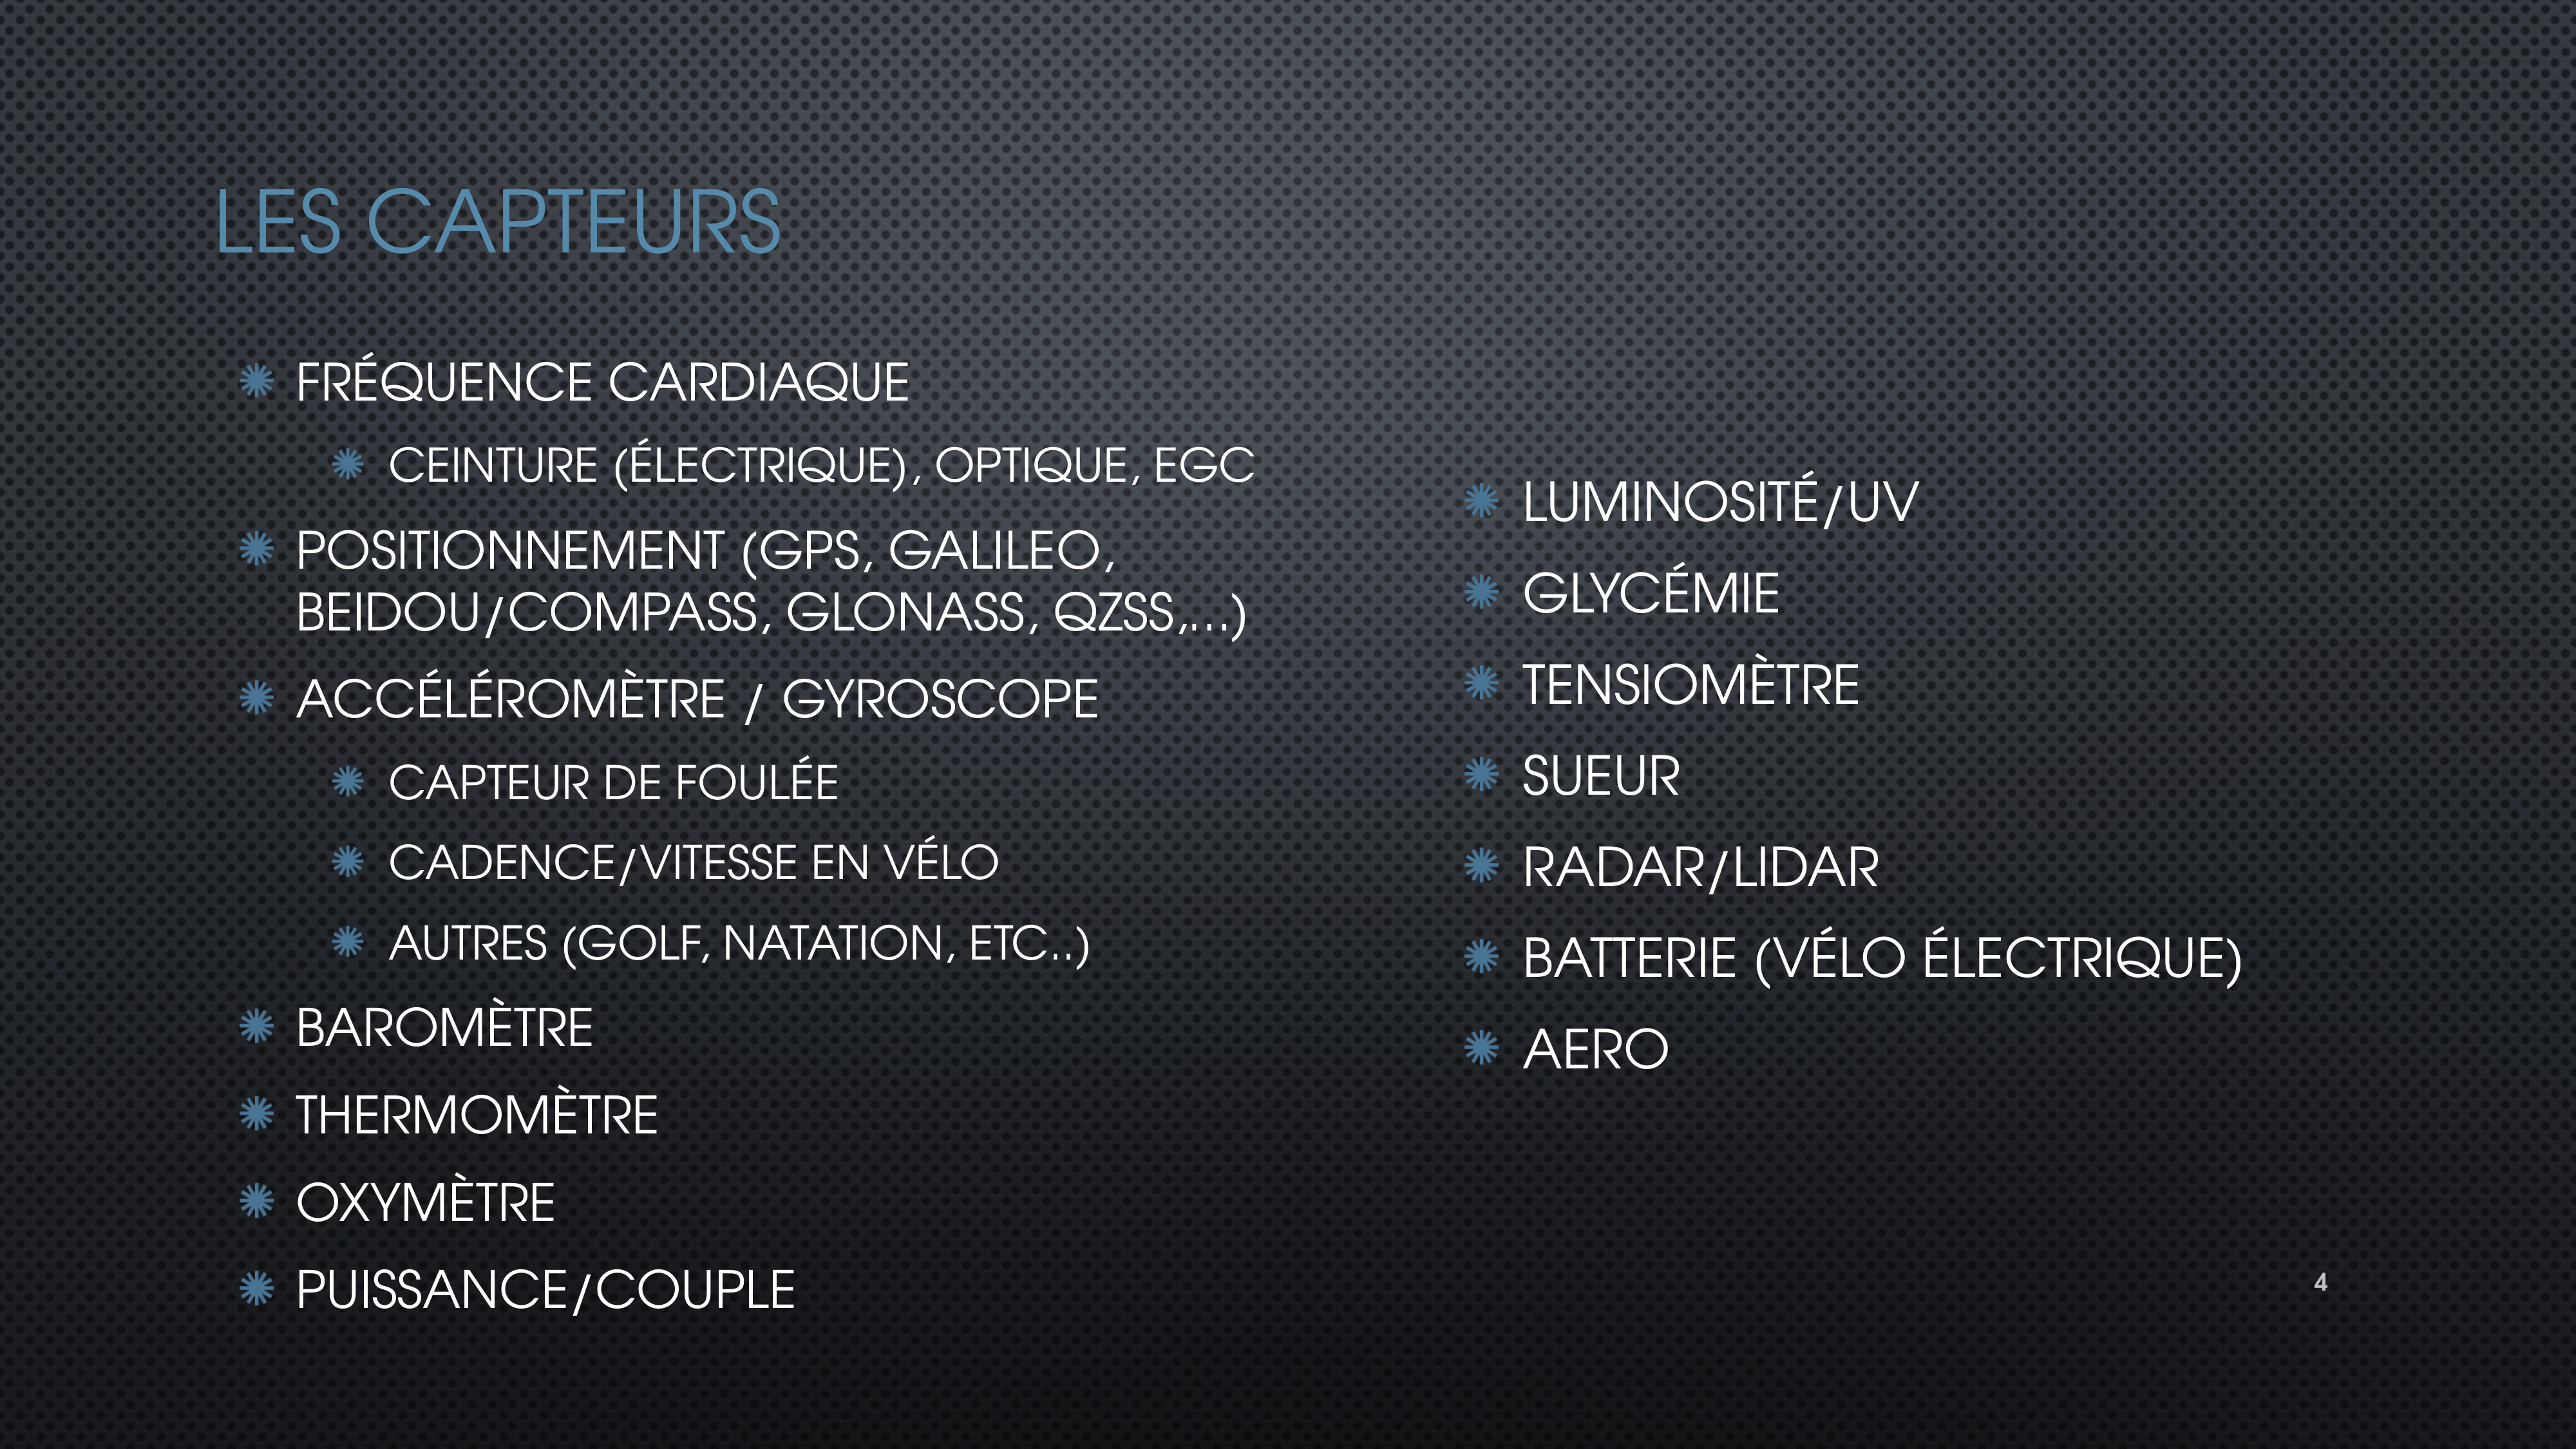

# Les capteurs
Luminosité/UV
Glycémie
Tensiomètre
sueur
Radar/lidar
Batterie (vélo électrique)
Aero

Fréquence cardiaque
Ceinture (électrique), optique, EGC
Positionnement (GPS, Galileo, Beidou/Compass, glonass, QZSS,…)
Accéléromètre / Gyroscope
Capteur de foulée
Cadence/vitesse en vélo
Autres (Golf, natation, etc..)
Baromètre
Thermomètre
Oxymètre
Puissance/couple

4